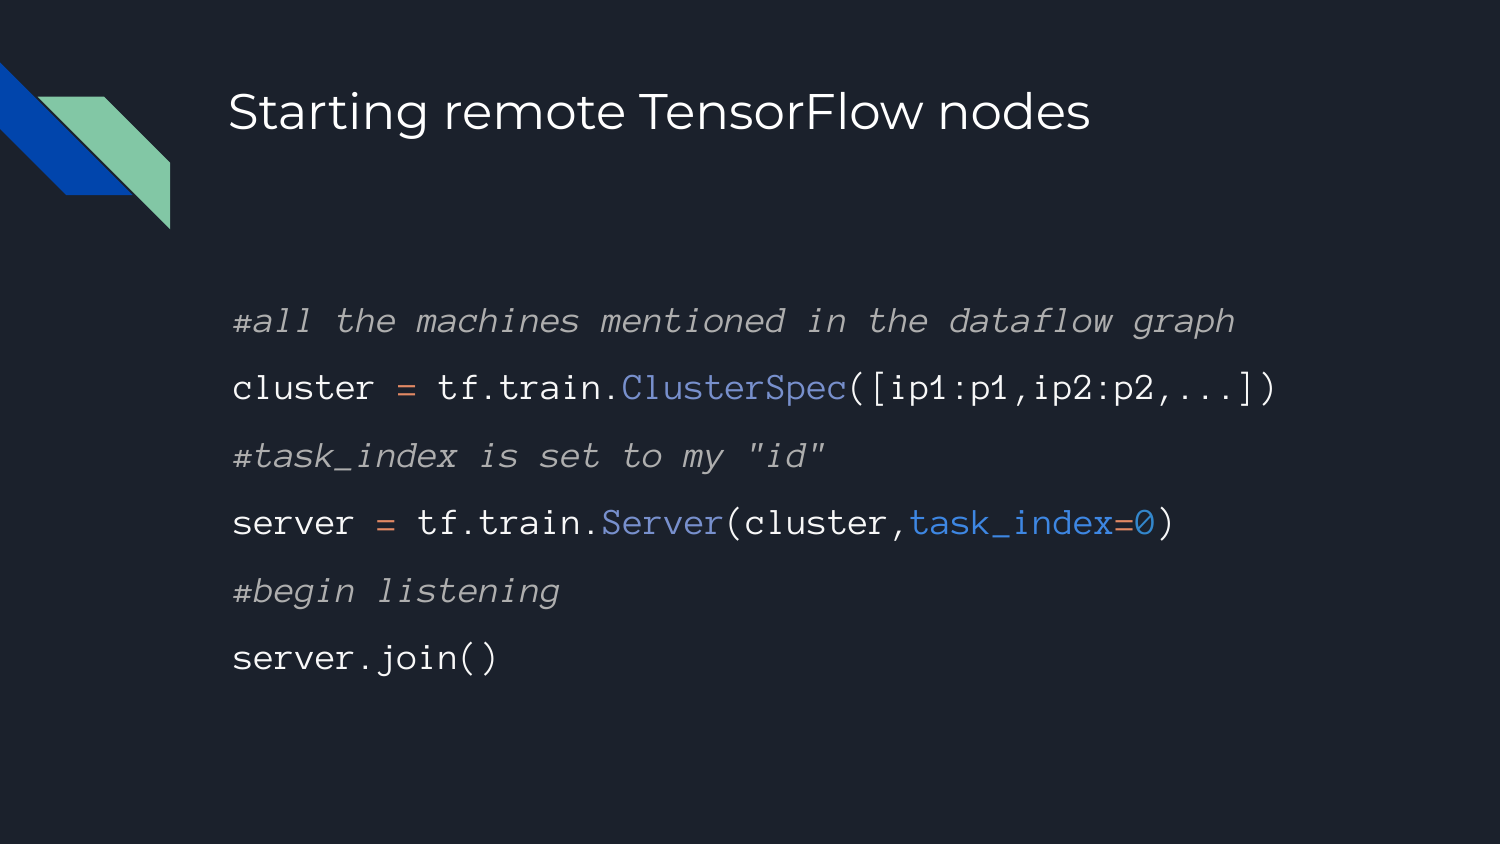

# Starting remote TensorFlow nodes
#all the machines mentioned in the dataflow graph
cluster = tf.train.ClusterSpec([ip1:p1,ip2:p2,...])
#task_index is set to my "id"
server = tf.train.Server(cluster,task_index=0)
#begin listening
server.join()